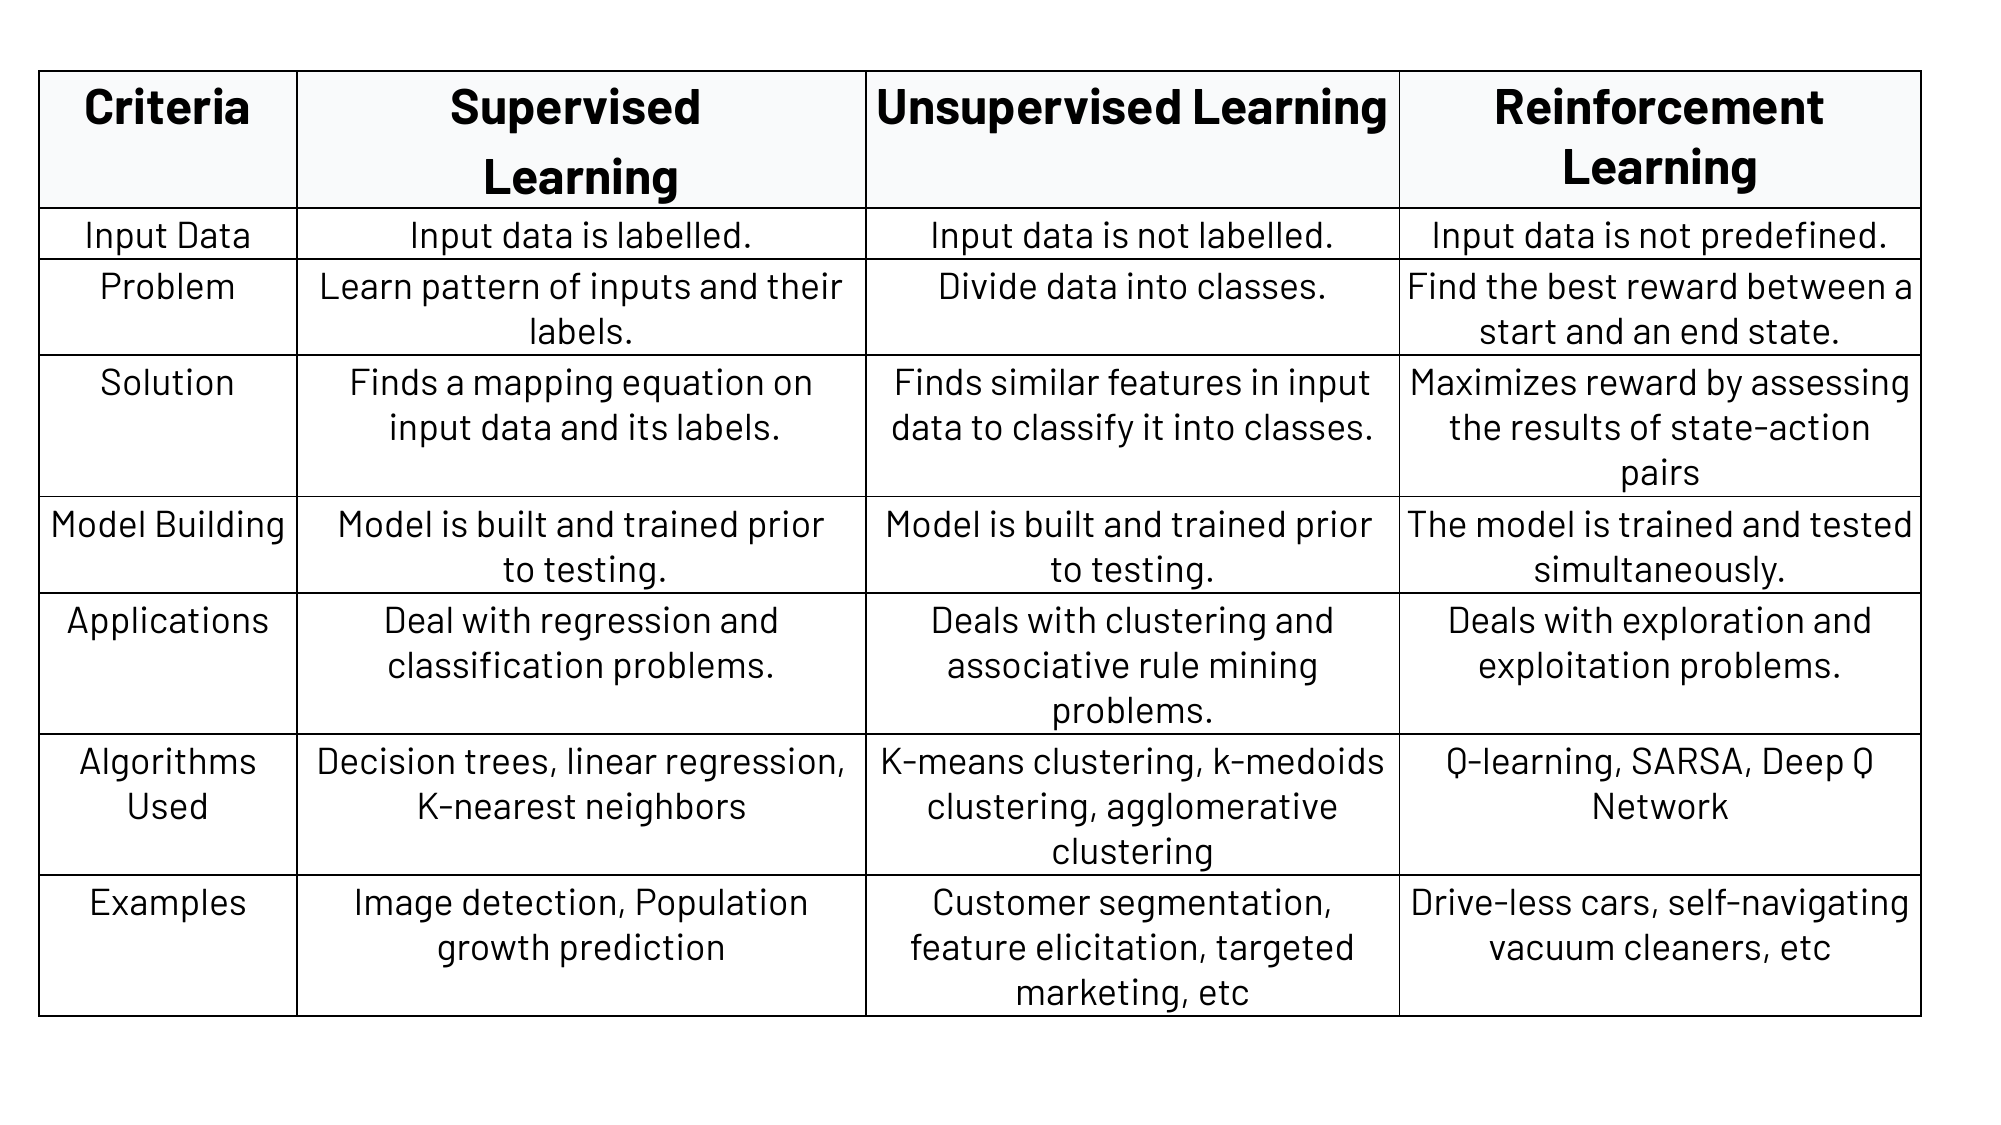

| Criteria | ﻿Supervised Learning | Unsupervised Learning | Reinforcement Learning |
| --- | --- | --- | --- |
| Input Data | Input data is labelled. | Input data is not labelled. | Input data is not predefined. |
| Problem | Learn pattern of inputs and their labels. | Divide data into classes. | Find the best reward between a start and an end state. |
| Solution | Finds a mapping equation on input data and its labels. | Finds similar features in input data to classify it into classes. | Maximizes reward by assessing the results of state-action pairs |
| Model Building | Model is built and trained prior to testing. | Model is built and trained prior to testing. | The model is trained and tested simultaneously. |
| Applications | Deal with regression and classification problems. | Deals with clustering and associative rule mining problems. | Deals with exploration and exploitation problems. |
| Algorithms Used | Decision trees, linear regression, K-nearest neighbors | K-means clustering, k-medoids clustering, agglomerative clustering | Q-learning, SARSA, Deep Q Network |
| Examples | Image detection, Population growth prediction | Customer segmentation, feature elicitation, targeted marketing, etc | Drive-less cars, self-navigating vacuum cleaners, etc |